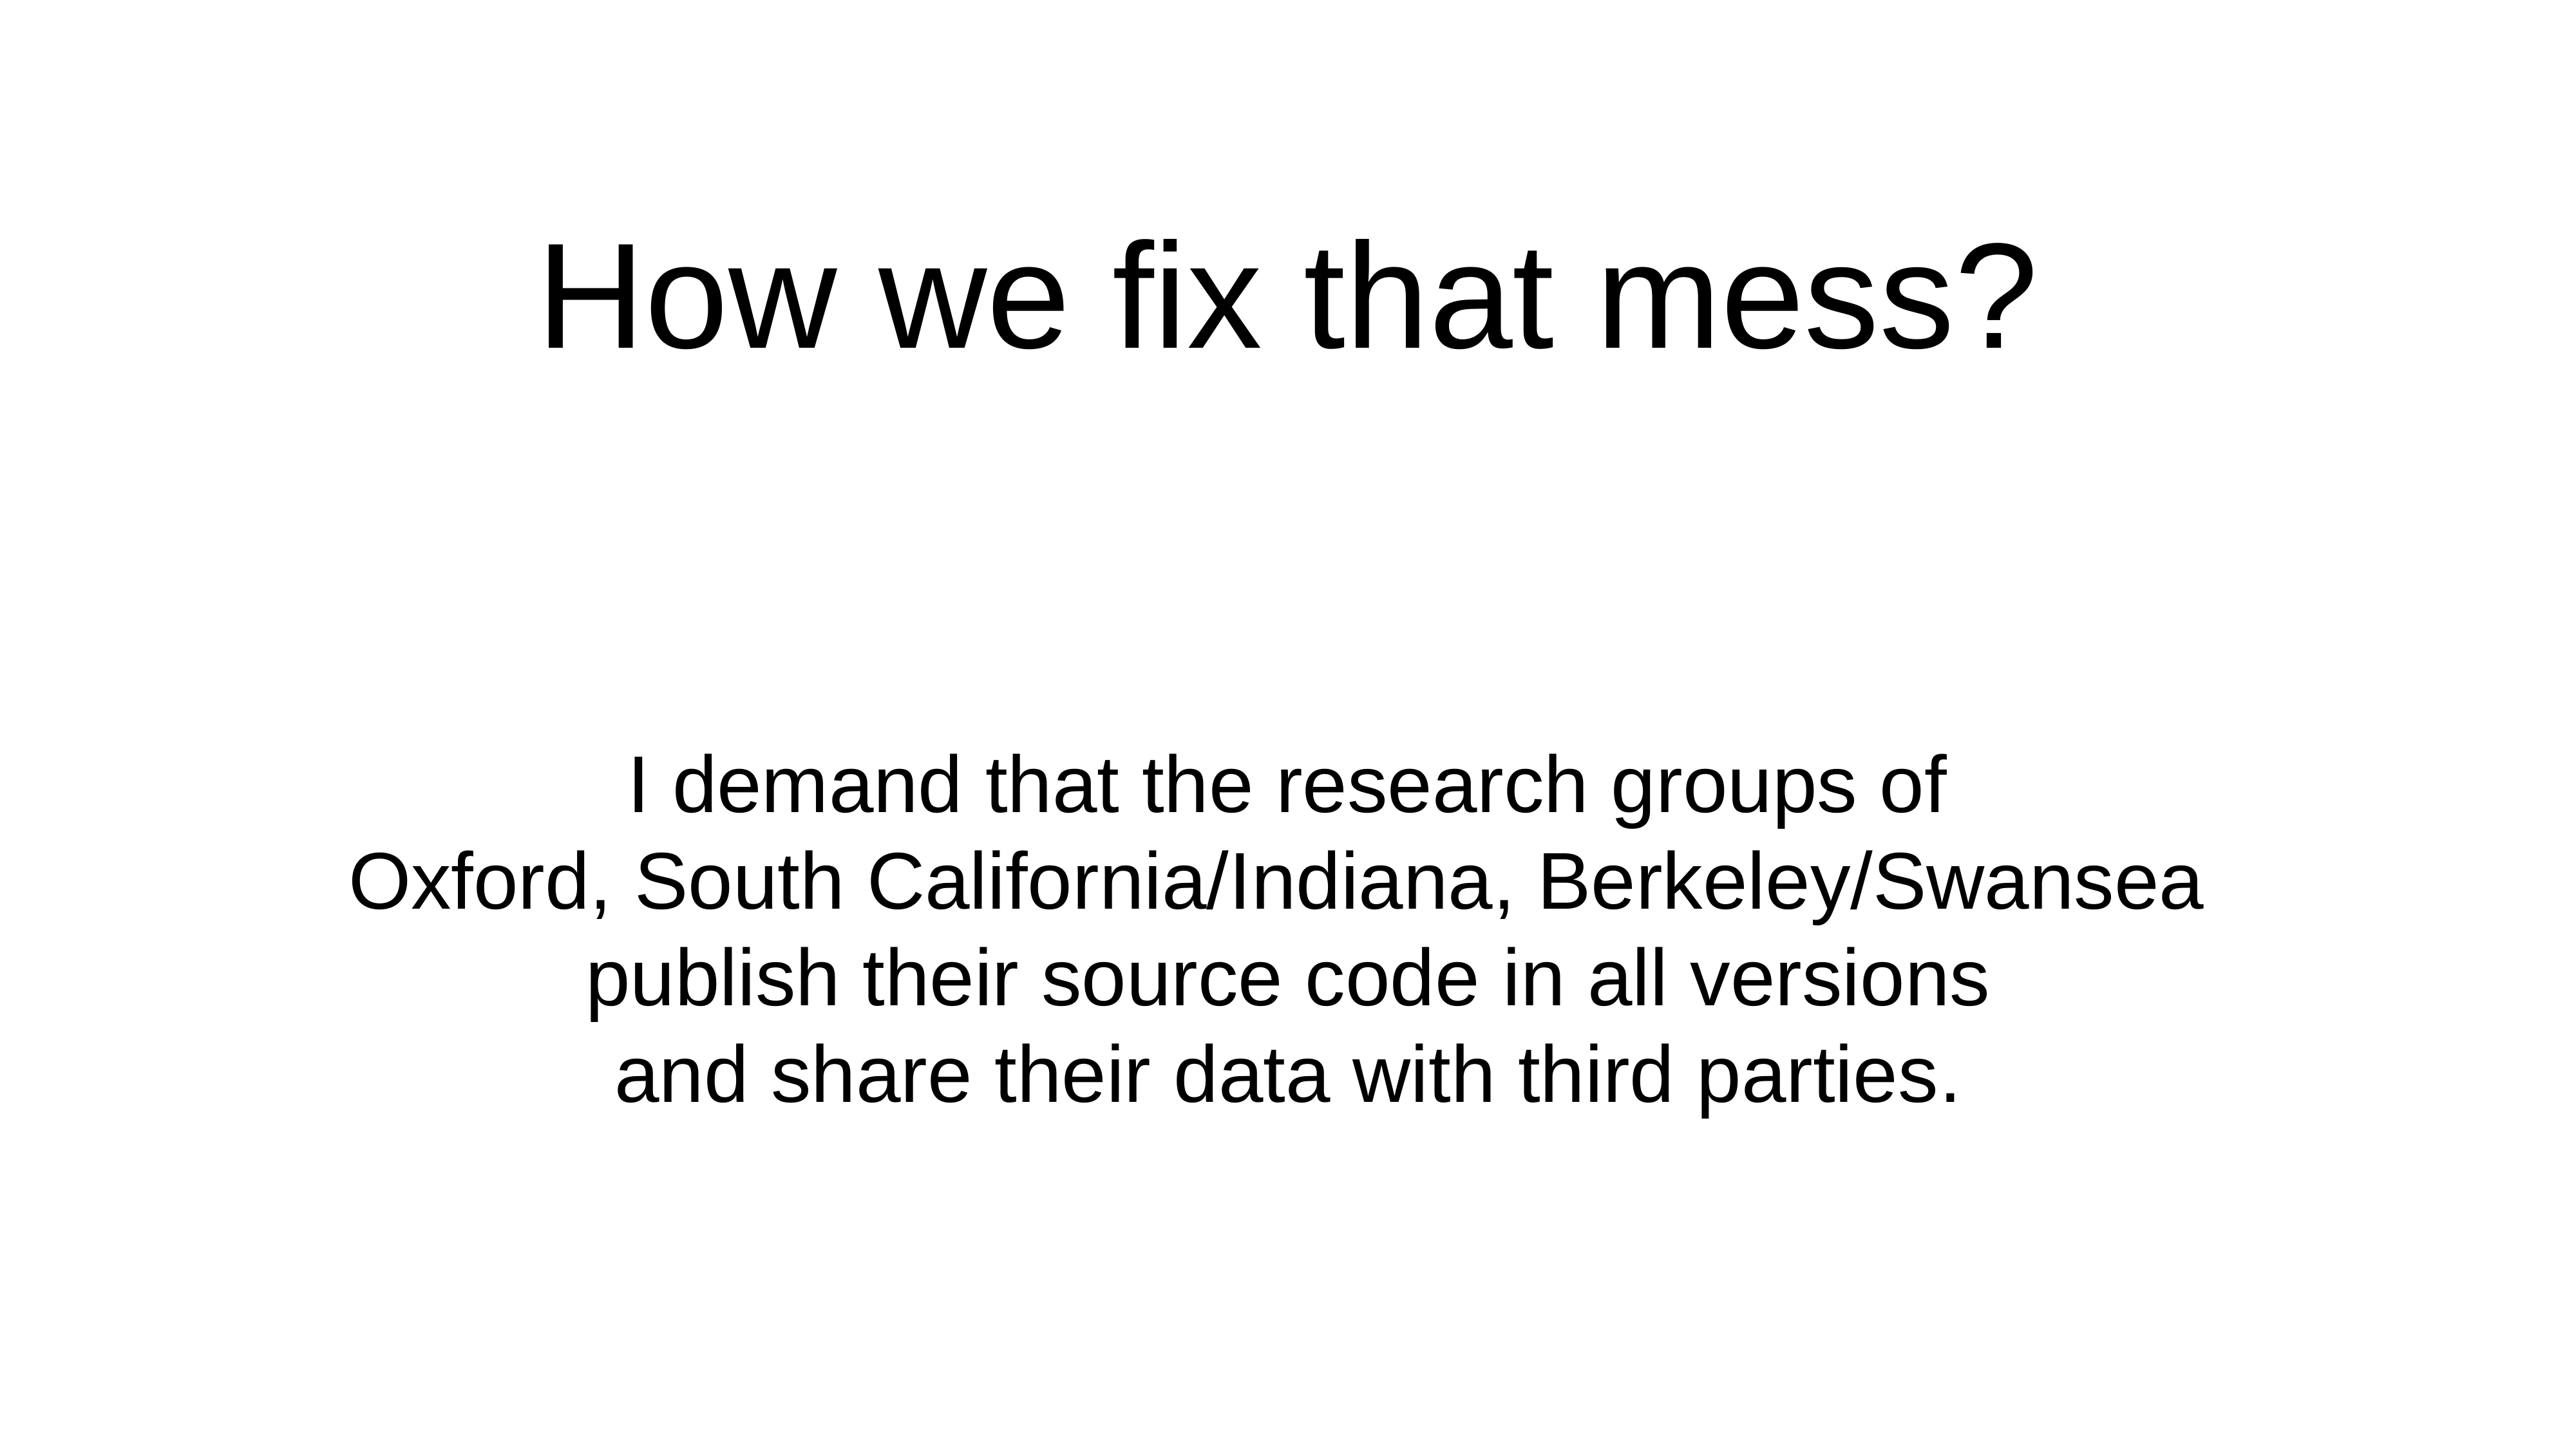

# How we fix that mess?
I demand that the research groups of
Oxford, South California/Indiana, Berkeley/Swansea
publish their source code in all versions
and share their data with third parties.